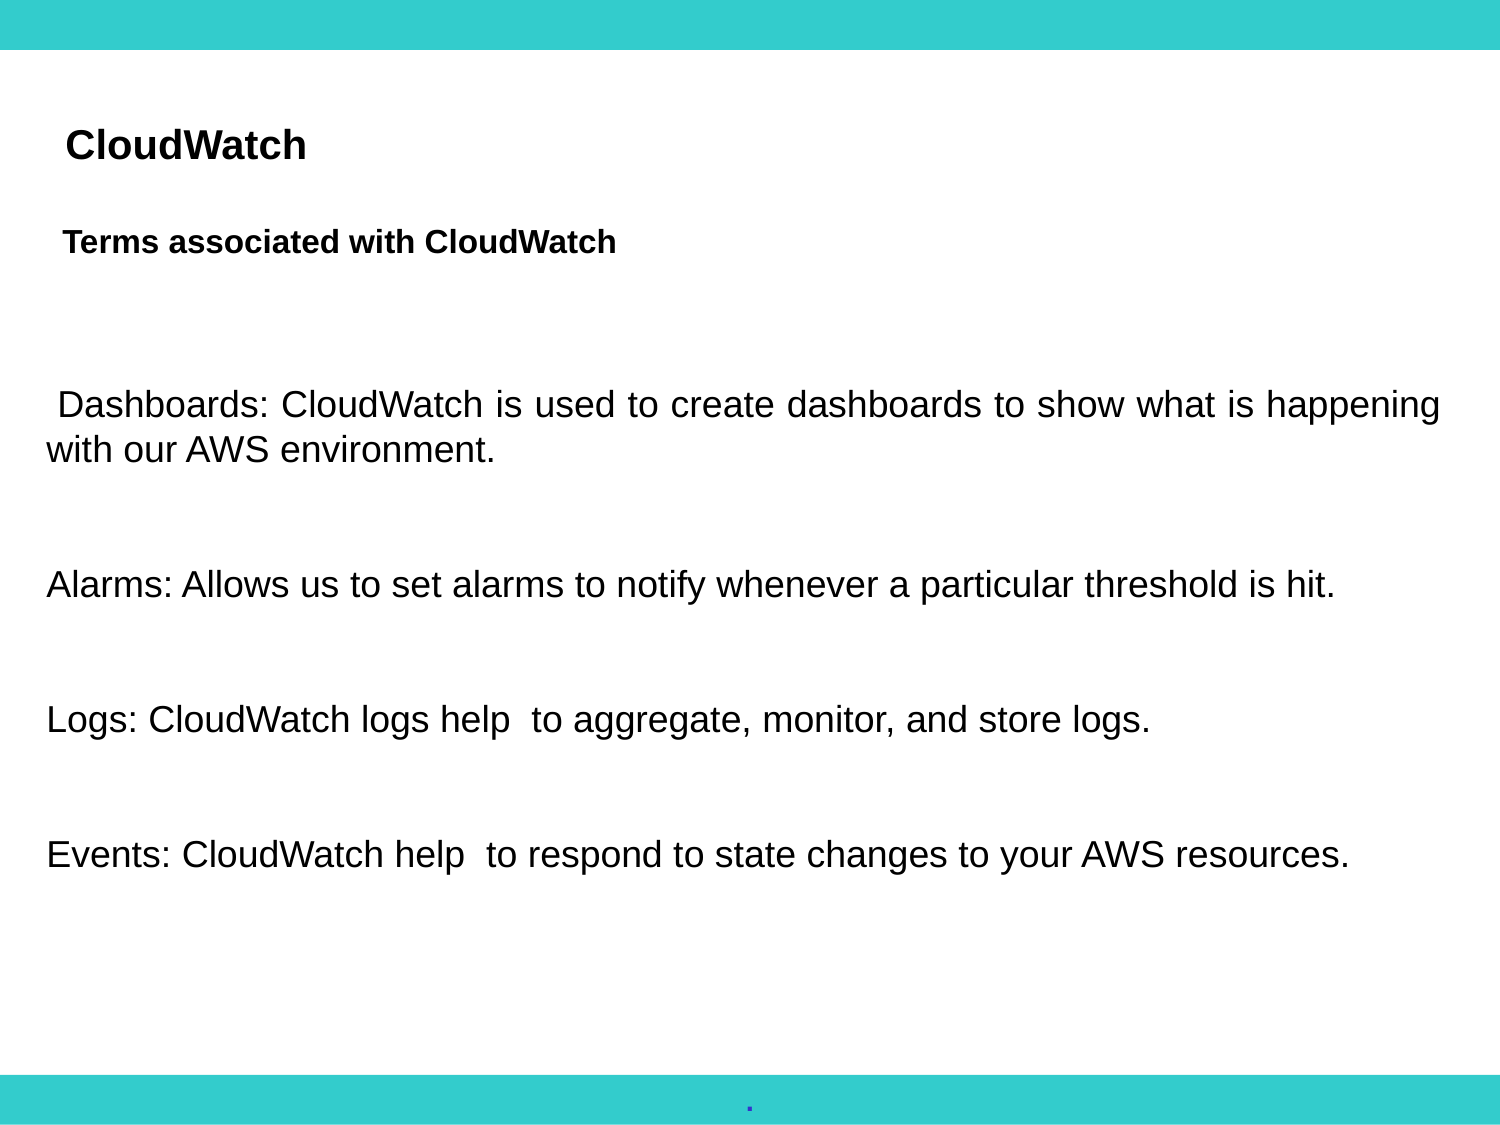

CloudWatch

Terms associated with CloudWatch
 Dashboards: CloudWatch is used to create dashboards to show what is happening with our AWS environment.

Alarms: Allows us to set alarms to notify whenever a particular threshold is hit.

Logs: CloudWatch logs help  to aggregate, monitor, and store logs.

Events: CloudWatch help  to respond to state changes to your AWS resources.
.